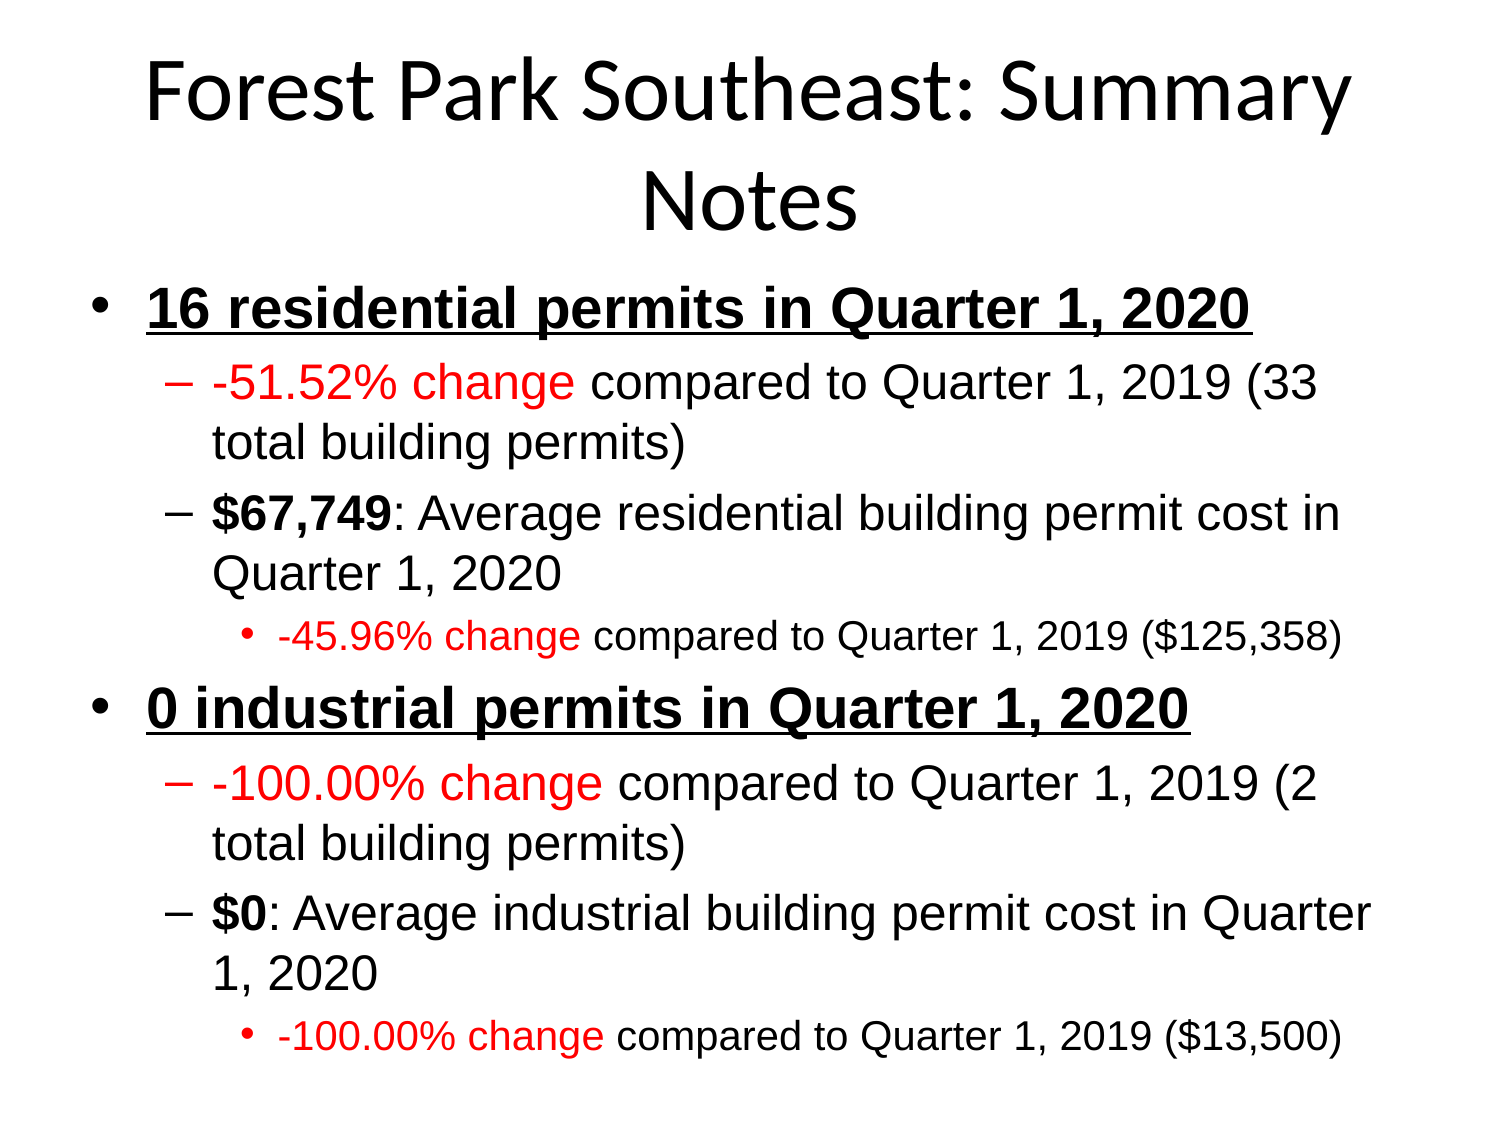

# Forest Park Southeast: Summary Notes
16 residential permits in Quarter 1, 2020
-51.52% change compared to Quarter 1, 2019 (33 total building permits)
$67,749: Average residential building permit cost in Quarter 1, 2020
-45.96% change compared to Quarter 1, 2019 ($125,358)
0 industrial permits in Quarter 1, 2020
-100.00% change compared to Quarter 1, 2019 (2 total building permits)
$0: Average industrial building permit cost in Quarter 1, 2020
-100.00% change compared to Quarter 1, 2019 ($13,500)